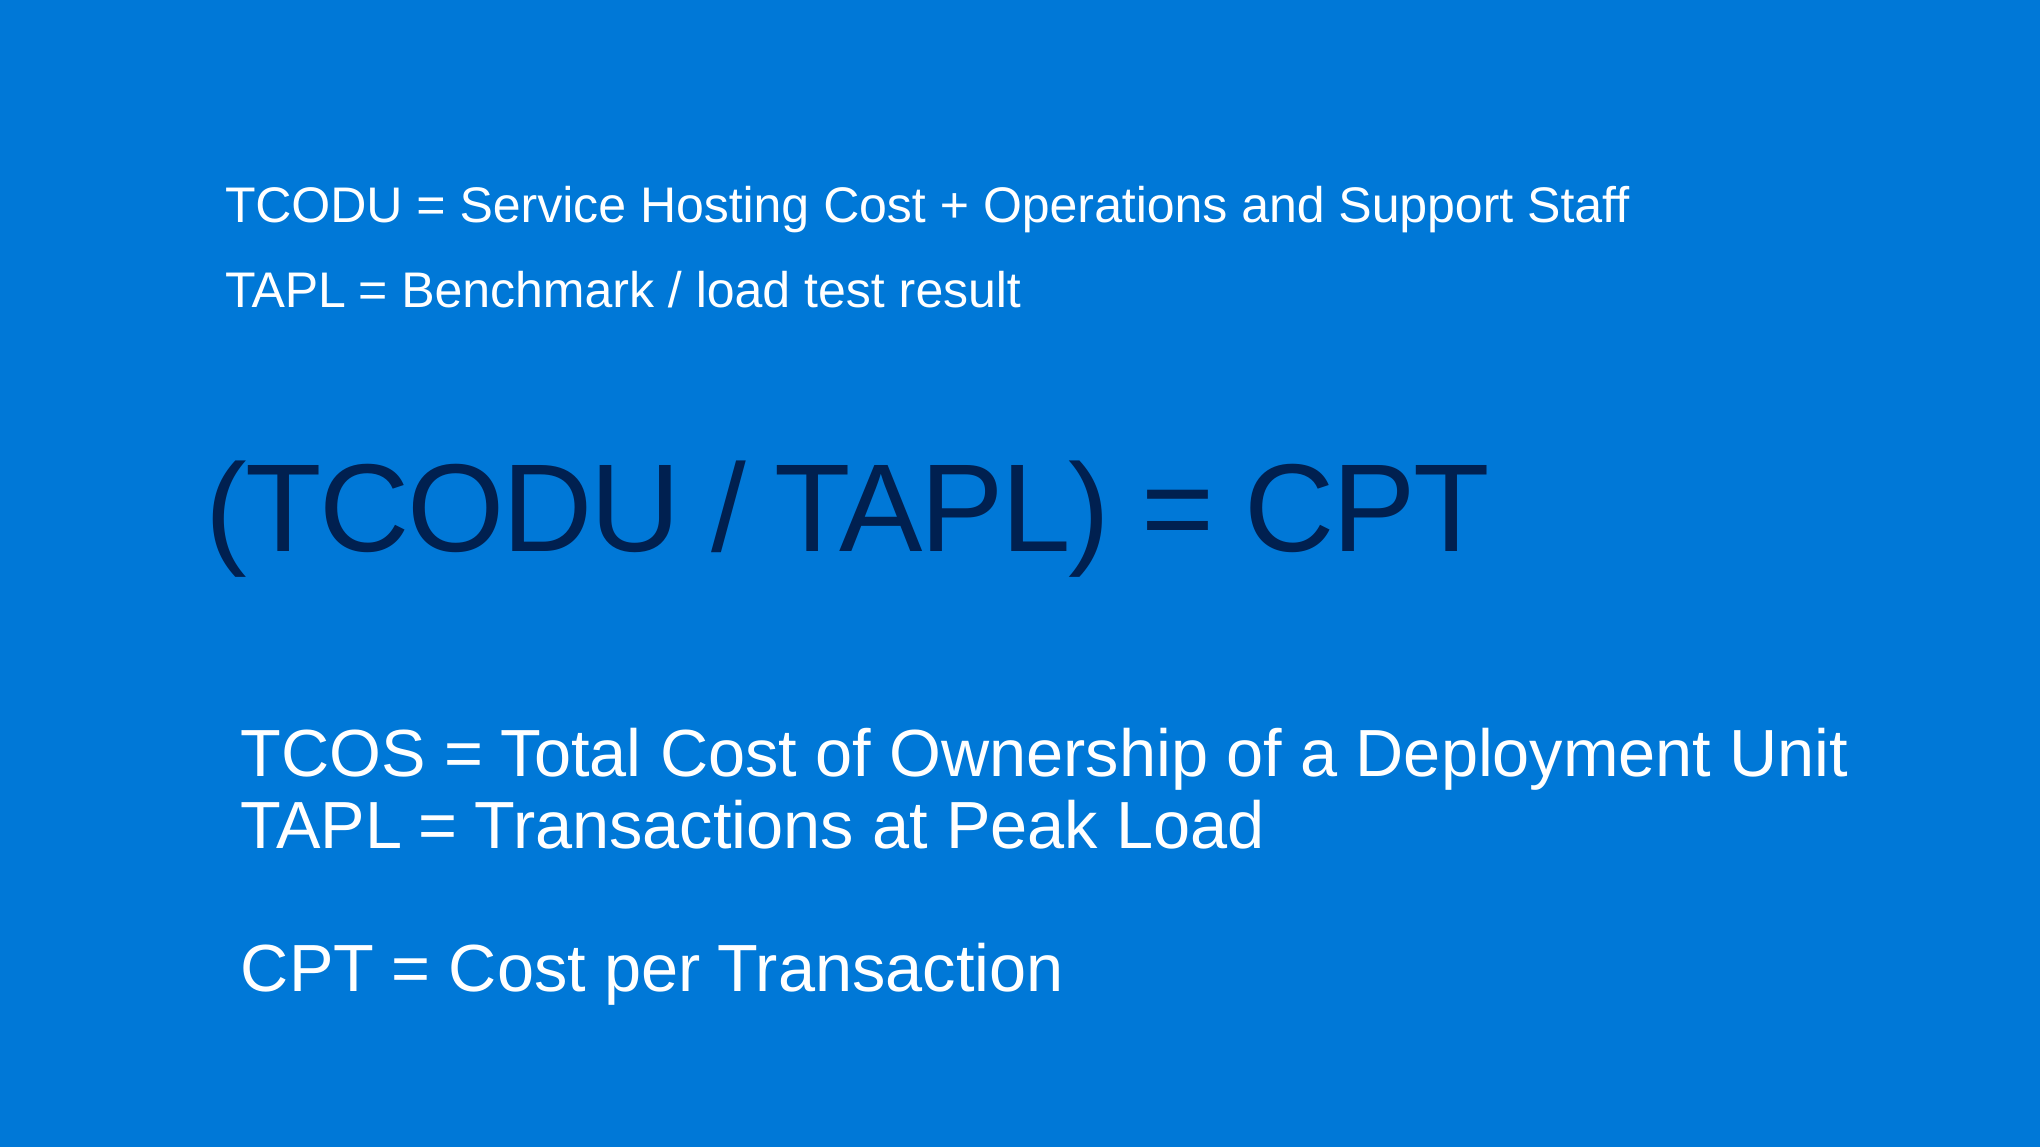

TCODU = Service Hosting Cost + Operations and Support Staff
TAPL = Benchmark / load test result

# (TCODU / TAPL) = CPT
TCOS = Total Cost of Ownership of a Deployment Unit
TAPL = Transactions at Peak Load

CPT = Cost per Transaction